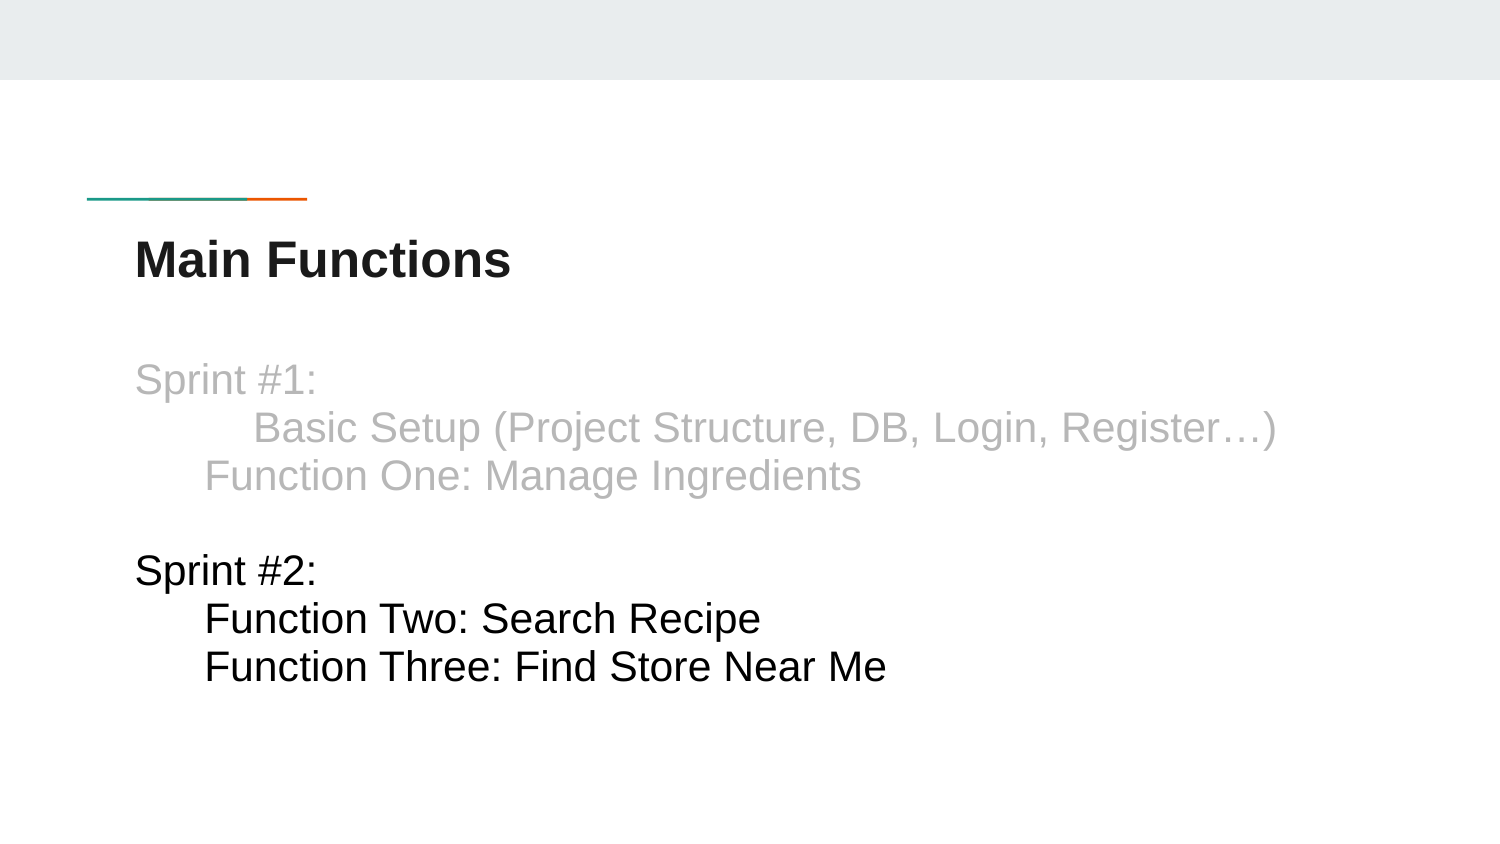

# Main Functions
Sprint #1:
	Basic Setup (Project Structure, DB, Login, Register…)
Function One: Manage Ingredients

Sprint #2:
Function Two: Search Recipe
Function Three: Find Store Near Me